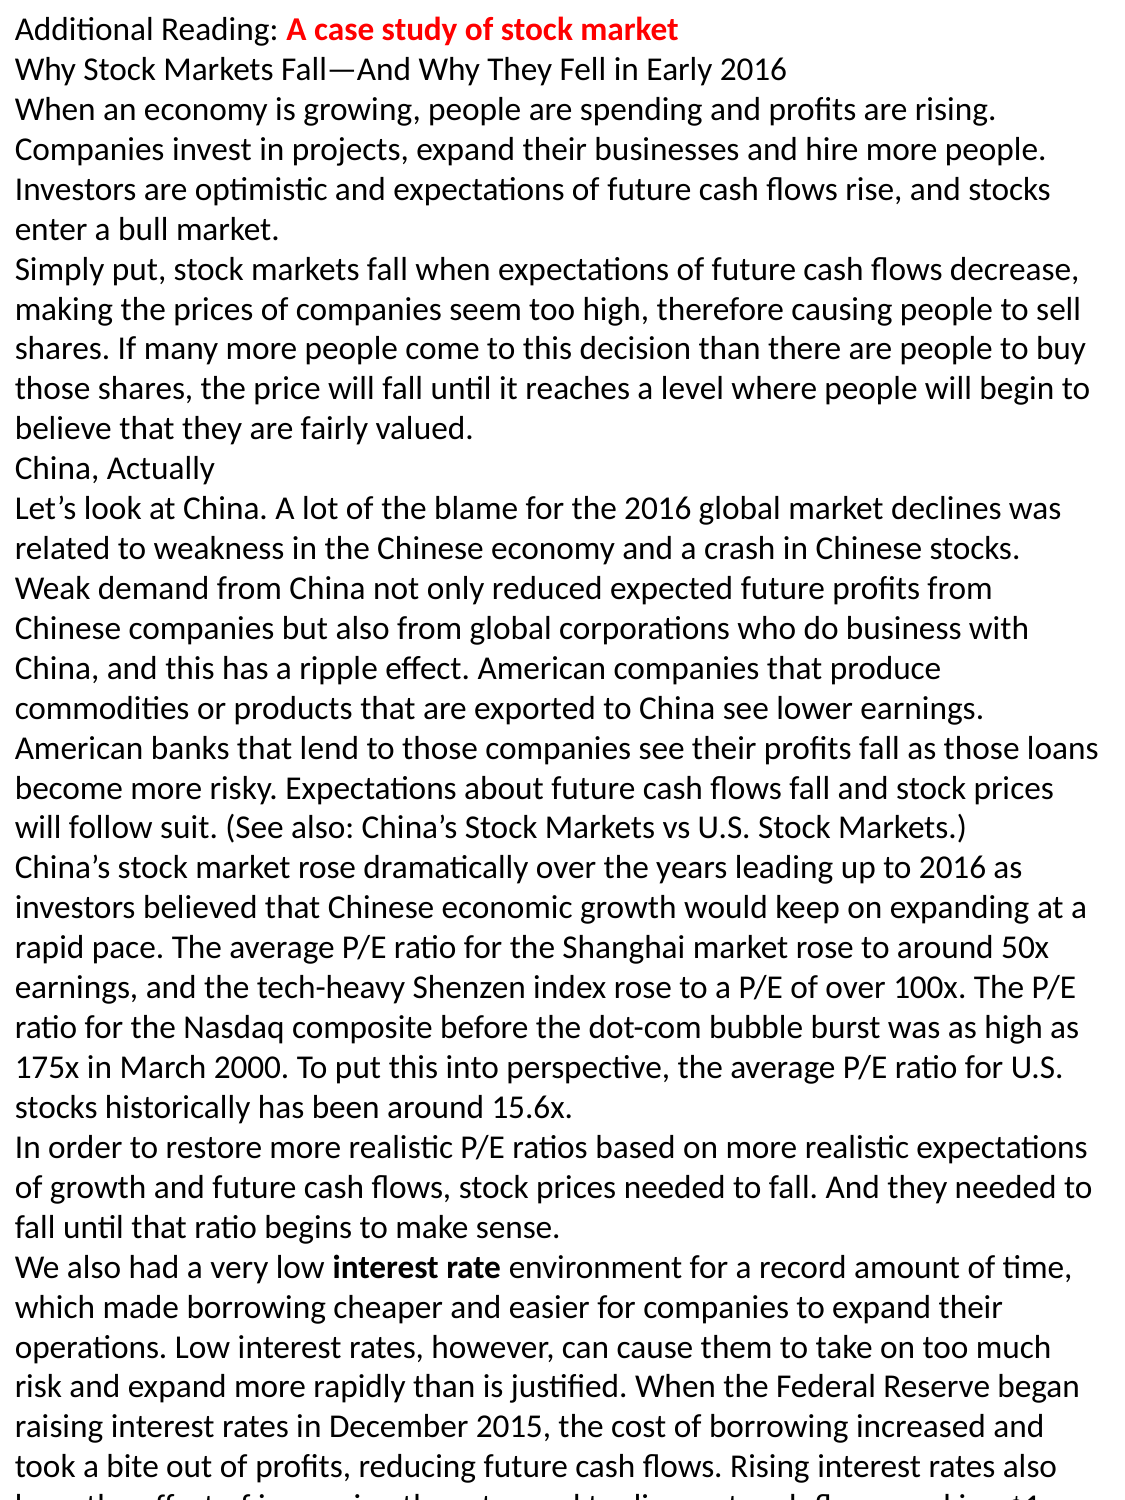

Additional Reading: A case study of stock market
Why Stock Markets Fall—And Why They Fell in Early 2016
When an economy is growing, people are spending and profits are rising. Companies invest in projects, expand their businesses and hire more people. Investors are optimistic and expectations of future cash flows rise, and stocks enter a bull market.
Simply put, stock markets fall when expectations of future cash flows decrease, making the prices of companies seem too high, therefore causing people to sell shares. If many more people come to this decision than there are people to buy those shares, the price will fall until it reaches a level where people will begin to believe that they are fairly valued.
China, Actually
Let’s look at China. A lot of the blame for the 2016 global market declines was related to weakness in the Chinese economy and a crash in Chinese stocks. Weak demand from China not only reduced expected future profits from Chinese companies but also from global corporations who do business with China, and this has a ripple effect. American companies that produce commodities or products that are exported to China see lower earnings. American banks that lend to those companies see their profits fall as those loans become more risky. Expectations about future cash flows fall and stock prices will follow suit. (See also: China’s Stock Markets vs U.S. Stock Markets.)
China’s stock market rose dramatically over the years leading up to 2016 as investors believed that Chinese economic growth would keep on expanding at a rapid pace. The average P/E ratio for the Shanghai market rose to around 50x earnings, and the tech-heavy Shenzen index rose to a P/E of over 100x. The P/E ratio for the Nasdaq composite before the dot-com bubble burst was as high as 175x in March 2000. To put this into perspective, the average P/E ratio for U.S. stocks historically has been around 15.6x.
In order to restore more realistic P/E ratios based on more realistic expectations of growth and future cash flows, stock prices needed to fall. And they needed to fall until that ratio begins to make sense.
We also had a very low interest rate environment for a record amount of time, which made borrowing cheaper and easier for companies to expand their operations. Low interest rates, however, can cause them to take on too much risk and expand more rapidly than is justified. When the Federal Reserve began raising interest rates in December 2015, the cost of borrowing increased and took a bite out of profits, reducing future cash flows. Rising interest rates also have the effect of increasing the rate used to discount cash flows, making $1 earned next year worth less today than given a lower rate of interest.
Another factor is that people are not always rational—especially when it comes to money and investments. Rather than an orderly drop in price to restore some fundamental level of price to earnings, people often overreact and panic. When there is panic, there is fear, irrational behavior spreads and markets collapse. Expectations about future cash flows essentially drop to zero and people become more concerned with converting investments into cash as quickly as possible.
The Bottom Line
Of course, panic doesn’t last forever, and ultimately smart investors see oversold price levels as buying opportunities when company values go “on sale."